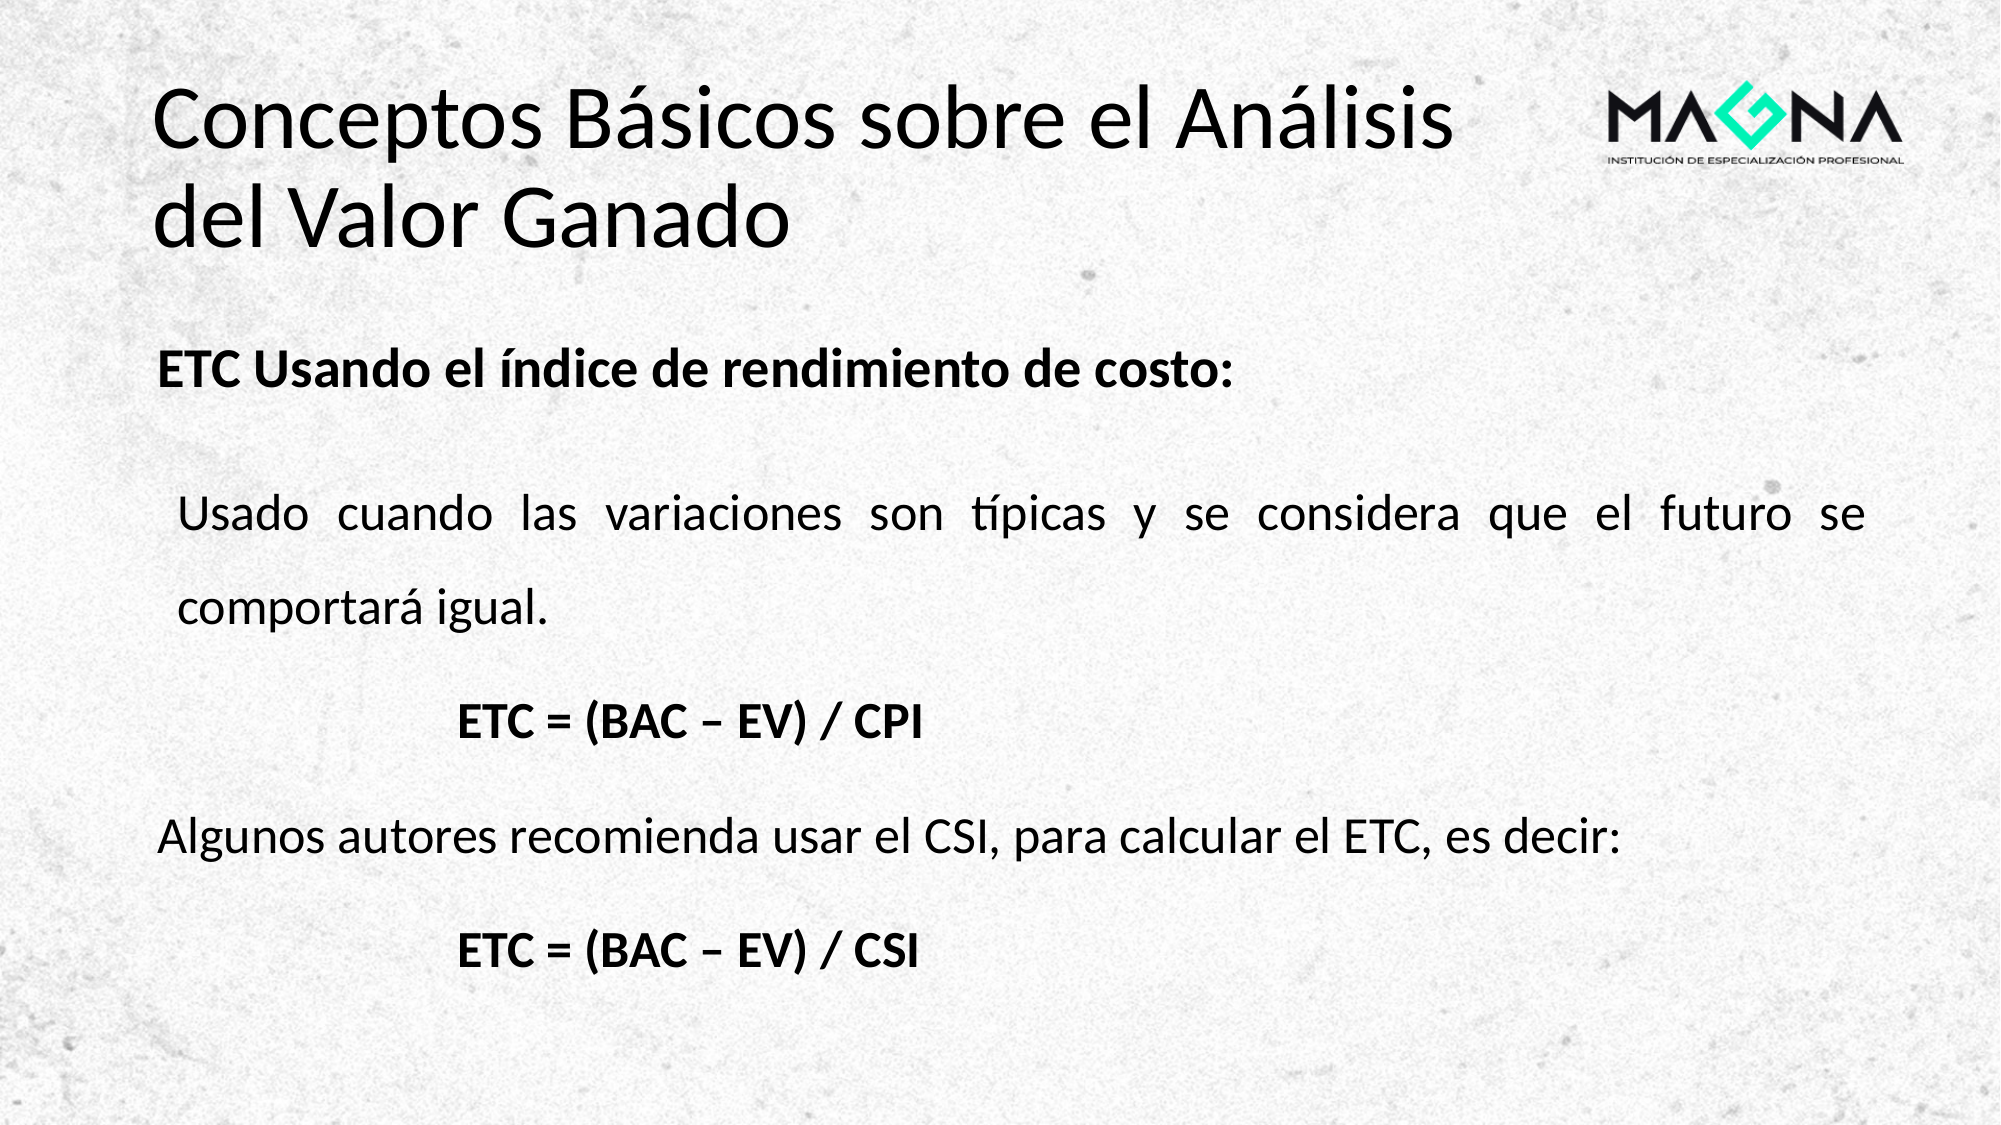

# Conceptos Básicos sobre el Análisis del Valor Ganado
ETC Usando el índice de rendimiento de costo:
Usado cuando las variaciones son típicas y se considera que el futuro se comportará igual.
		ETC = (BAC – EV) / CPI
Algunos autores recomienda usar el CSI, para calcular el ETC, es decir:
		ETC = (BAC – EV) / CSI